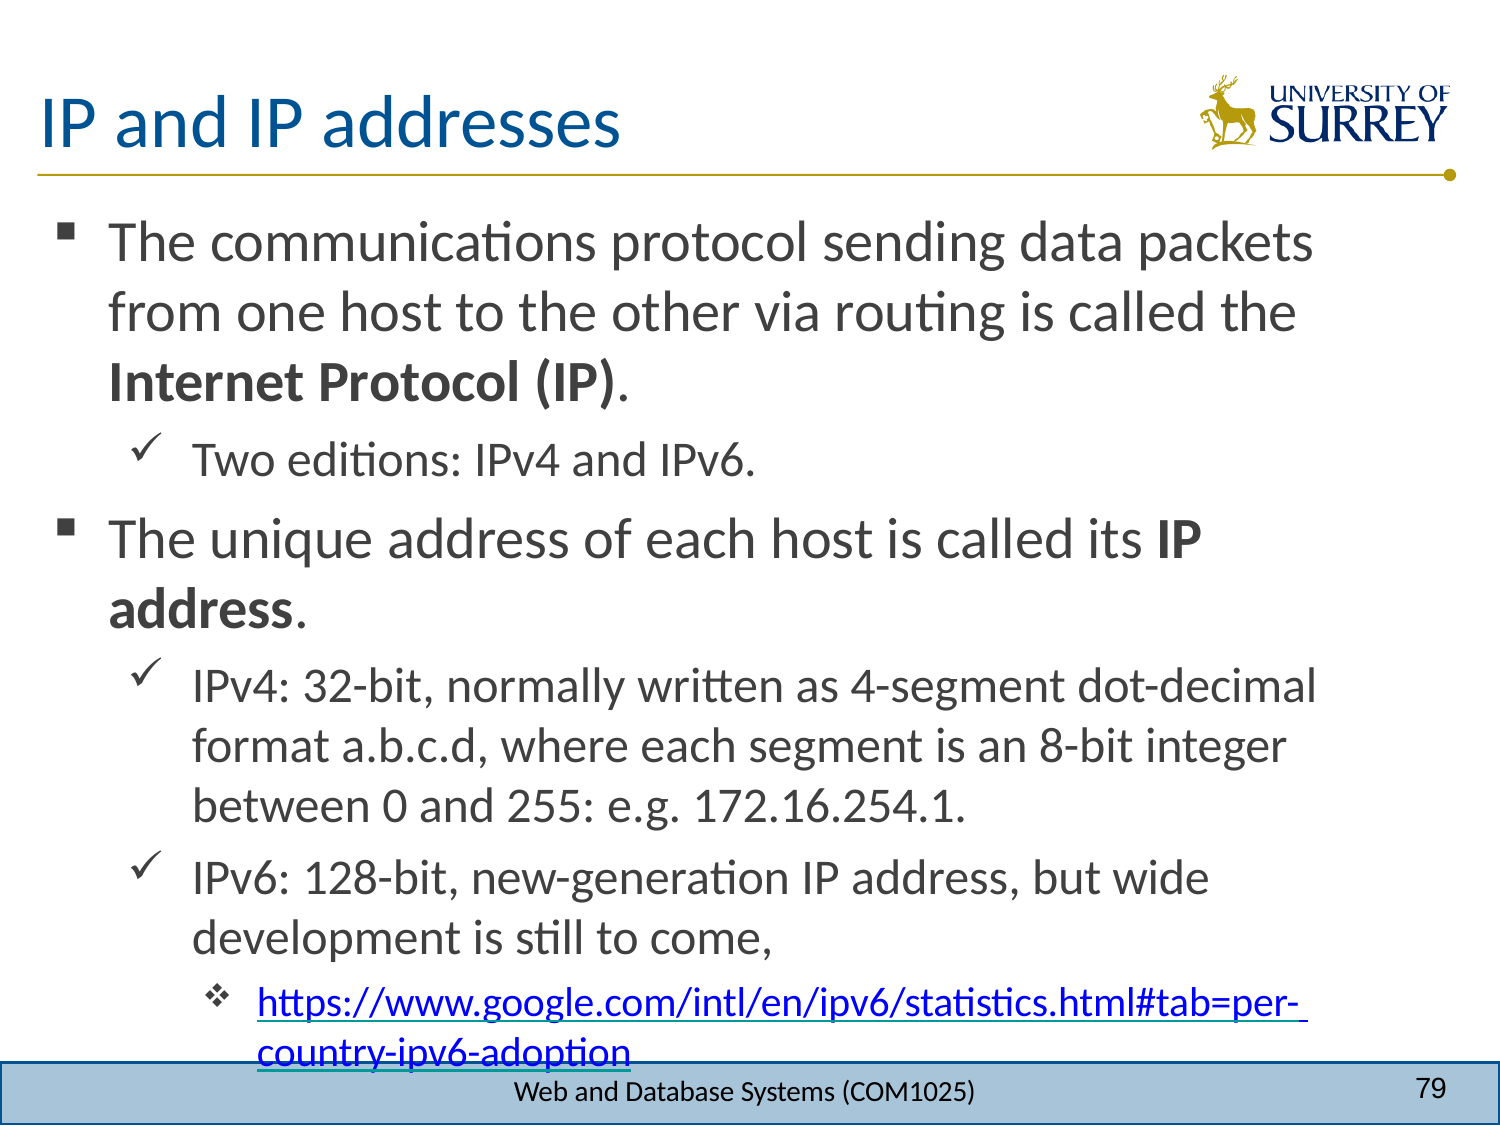

# IP and IP addresses
The communications protocol sending data packets from one host to the other via routing is called the Internet Protocol (IP).
Two editions: IPv4 and IPv6.
The unique address of each host is called its IP address.
IPv4: 32-bit, normally written as 4-segment dot-decimal format a.b.c.d, where each segment is an 8-bit integer between 0 and 255: e.g. 172.16.254.1.
IPv6: 128-bit, new-generation IP address, but wide development is still to come,
https://www.google.com/intl/en/ipv6/statistics.html#tab=per- country-ipv6-adoption
79
Web and Database Systems (COM1025)